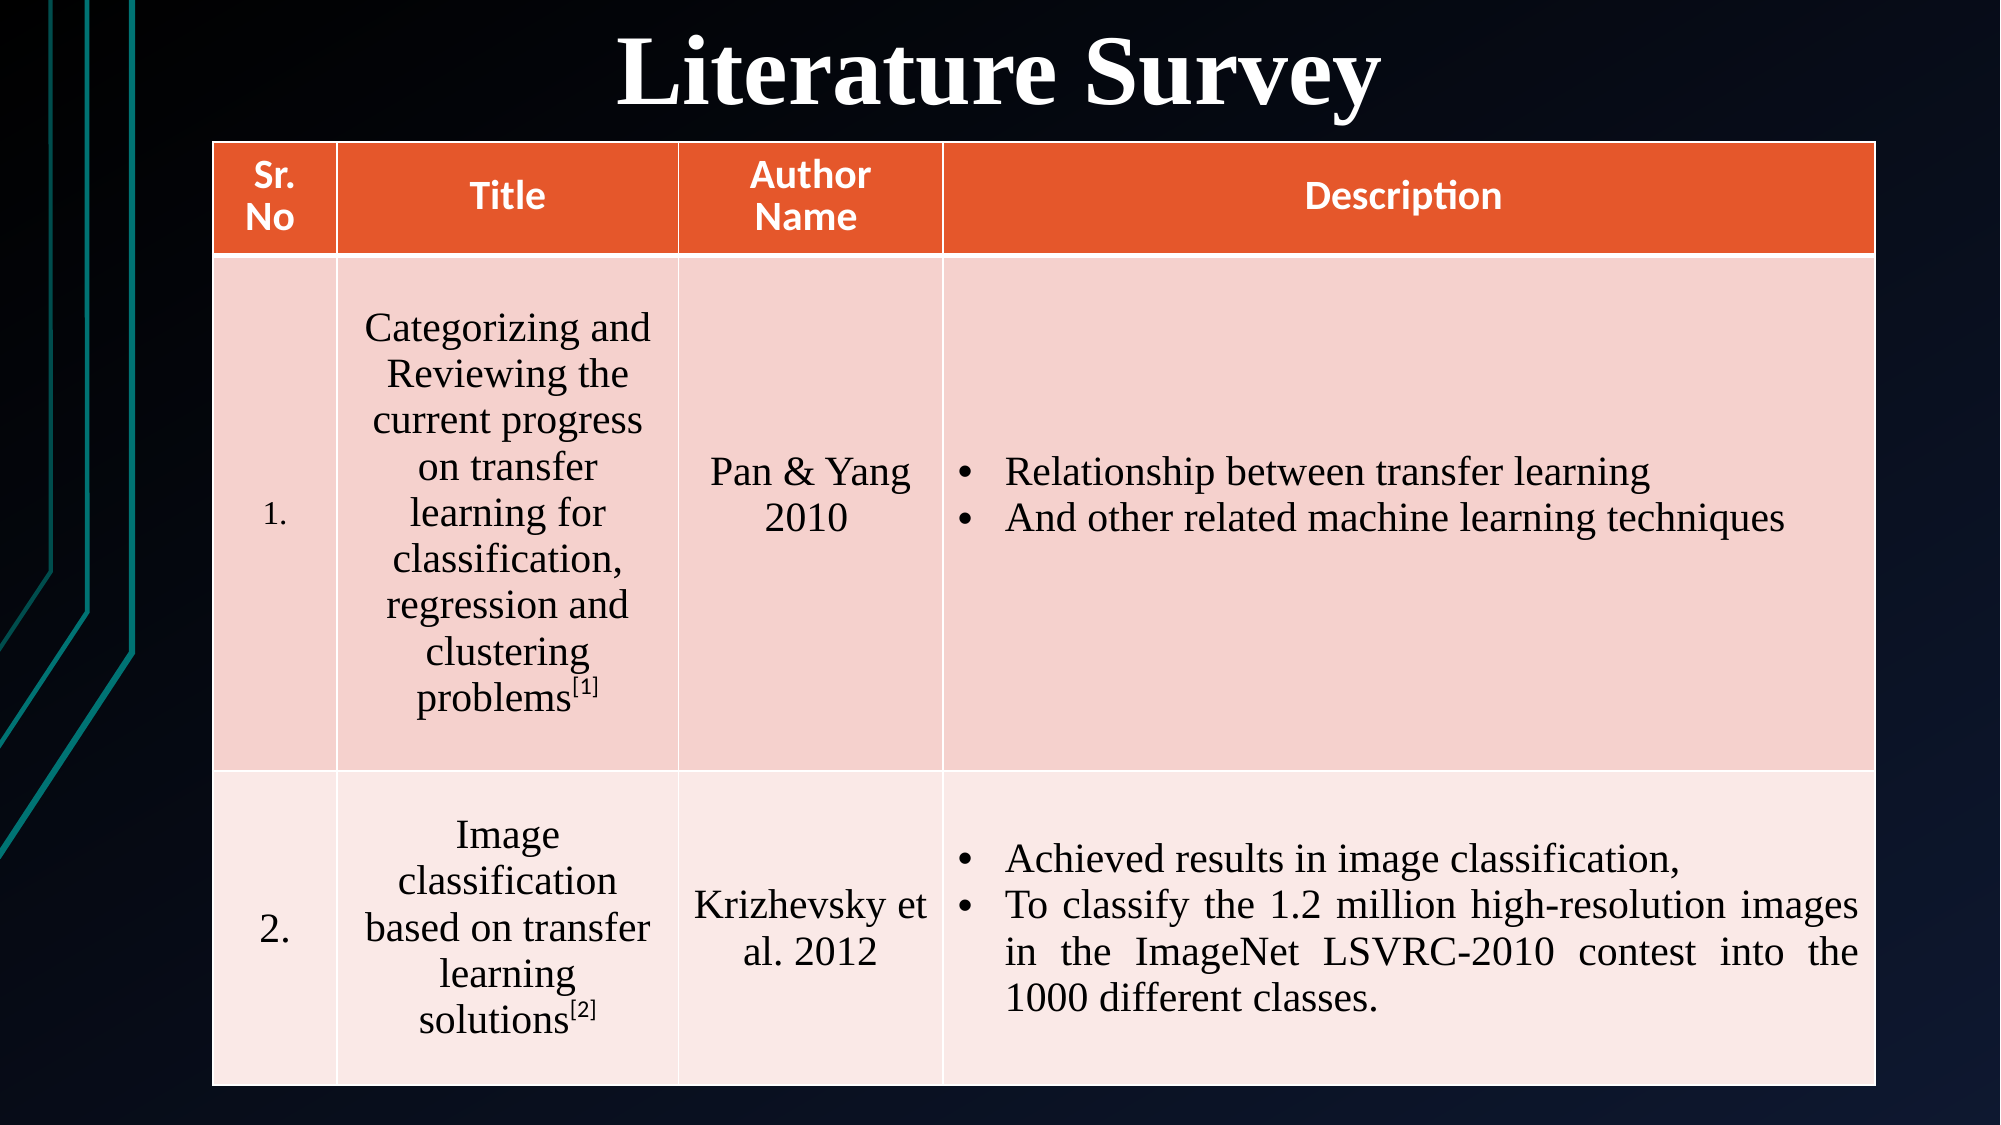

Literature Survey
| Sr. No | Title | Author Name | Description |
| --- | --- | --- | --- |
| 1. | Categorizing and Reviewing the current progress on transfer learning for classification, regression and clustering problems[1] | Pan & Yang 2010 | Relationship between transfer learning And other related machine learning techniques |
| 2. | Image classification based on transfer learning solutions[2] | Krizhevsky et al. 2012 | Achieved results in image classification, To classify the 1.2 million high-resolution images in the ImageNet LSVRC-2010 contest into the 1000 different classes. |